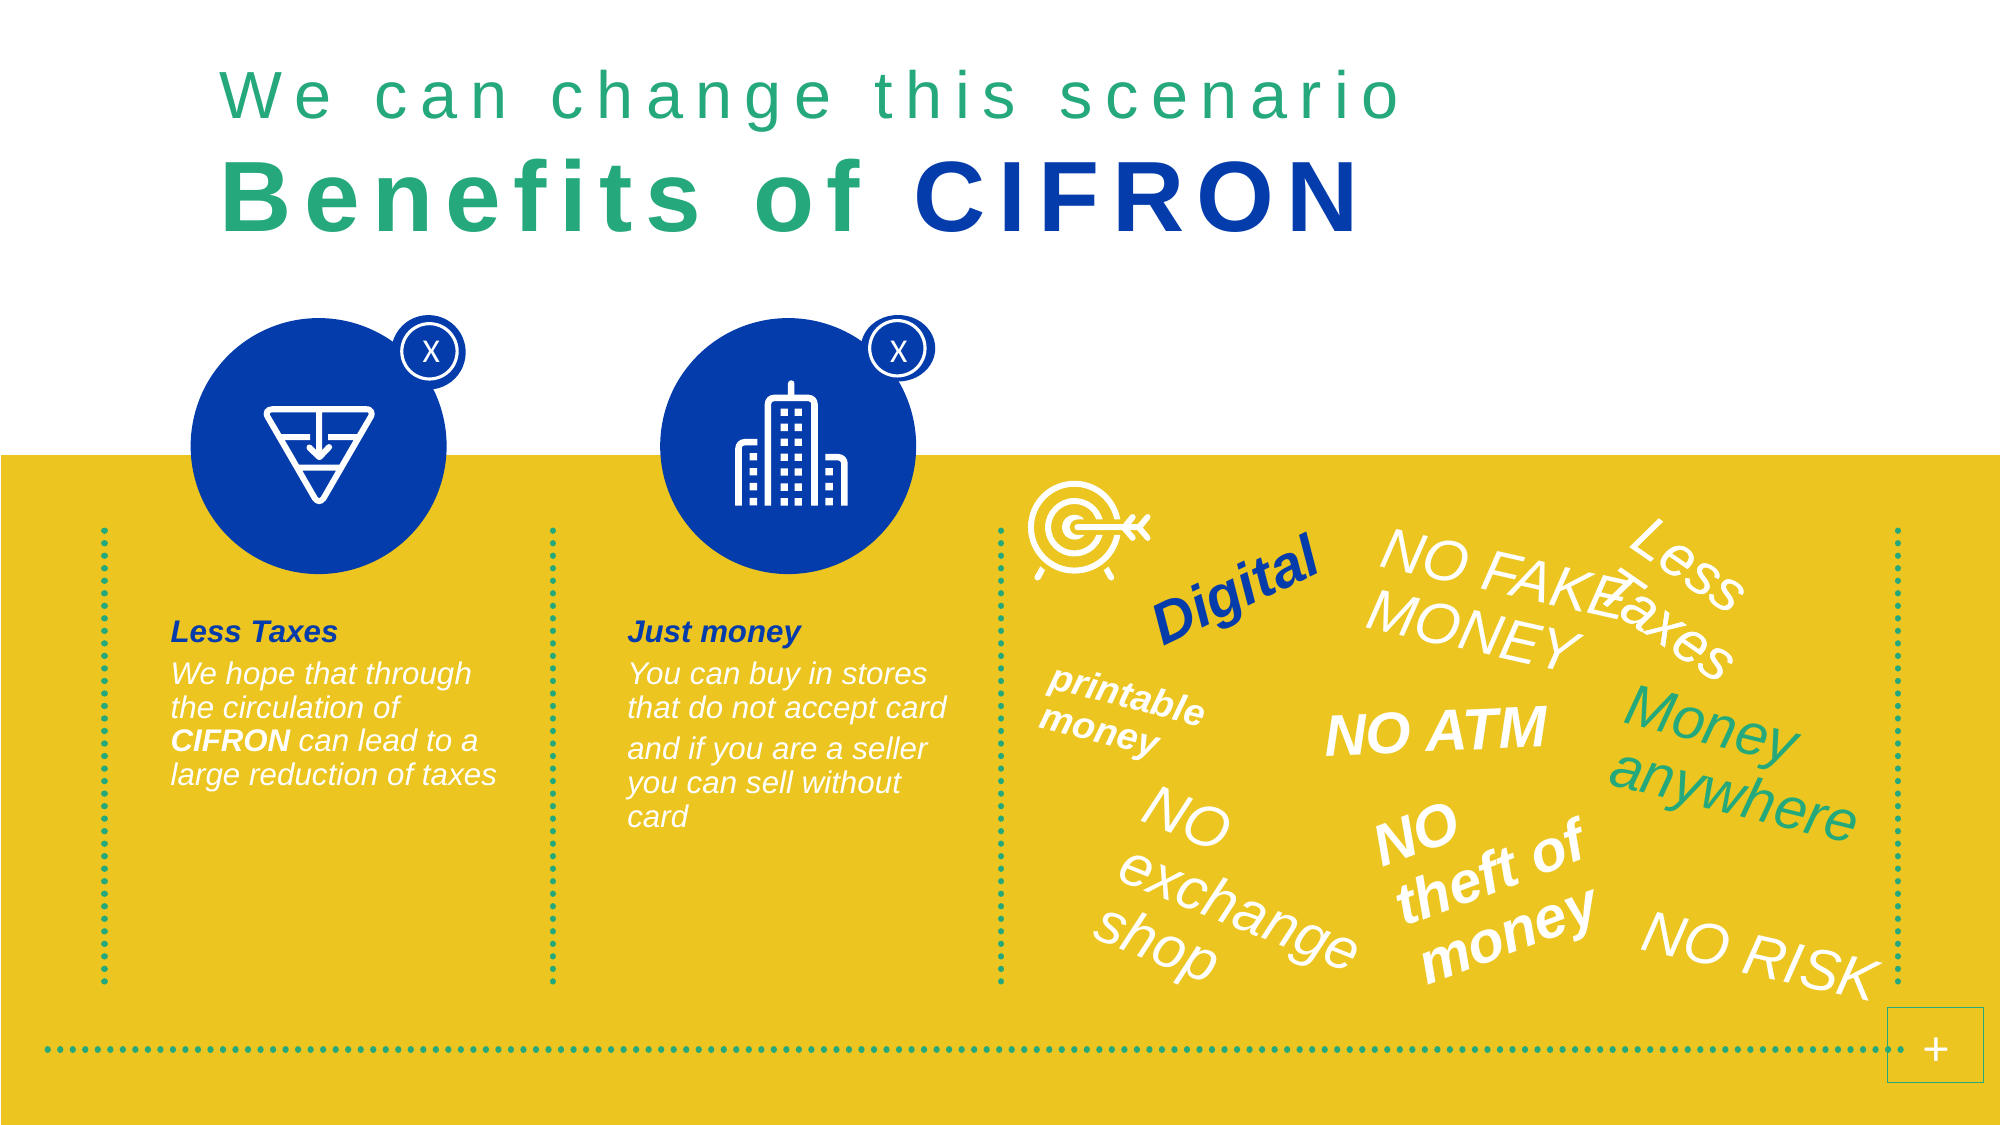

We can change this scenario
Benefits of CIFRON

 X

 X

NO FAKE MONEY
Digital
Less  Taxes
Less  Taxes
Less Taxes
We hope that through the circulation of CIFRON can lead to a large reduction of taxes
Just money
You can buy in stores that do not accept card
and if you are a seller you can sell without card
printable money
NO ATM
Money anywhere
Money anywhere
NO theft of money
NO exchange shop
NO RISK
+